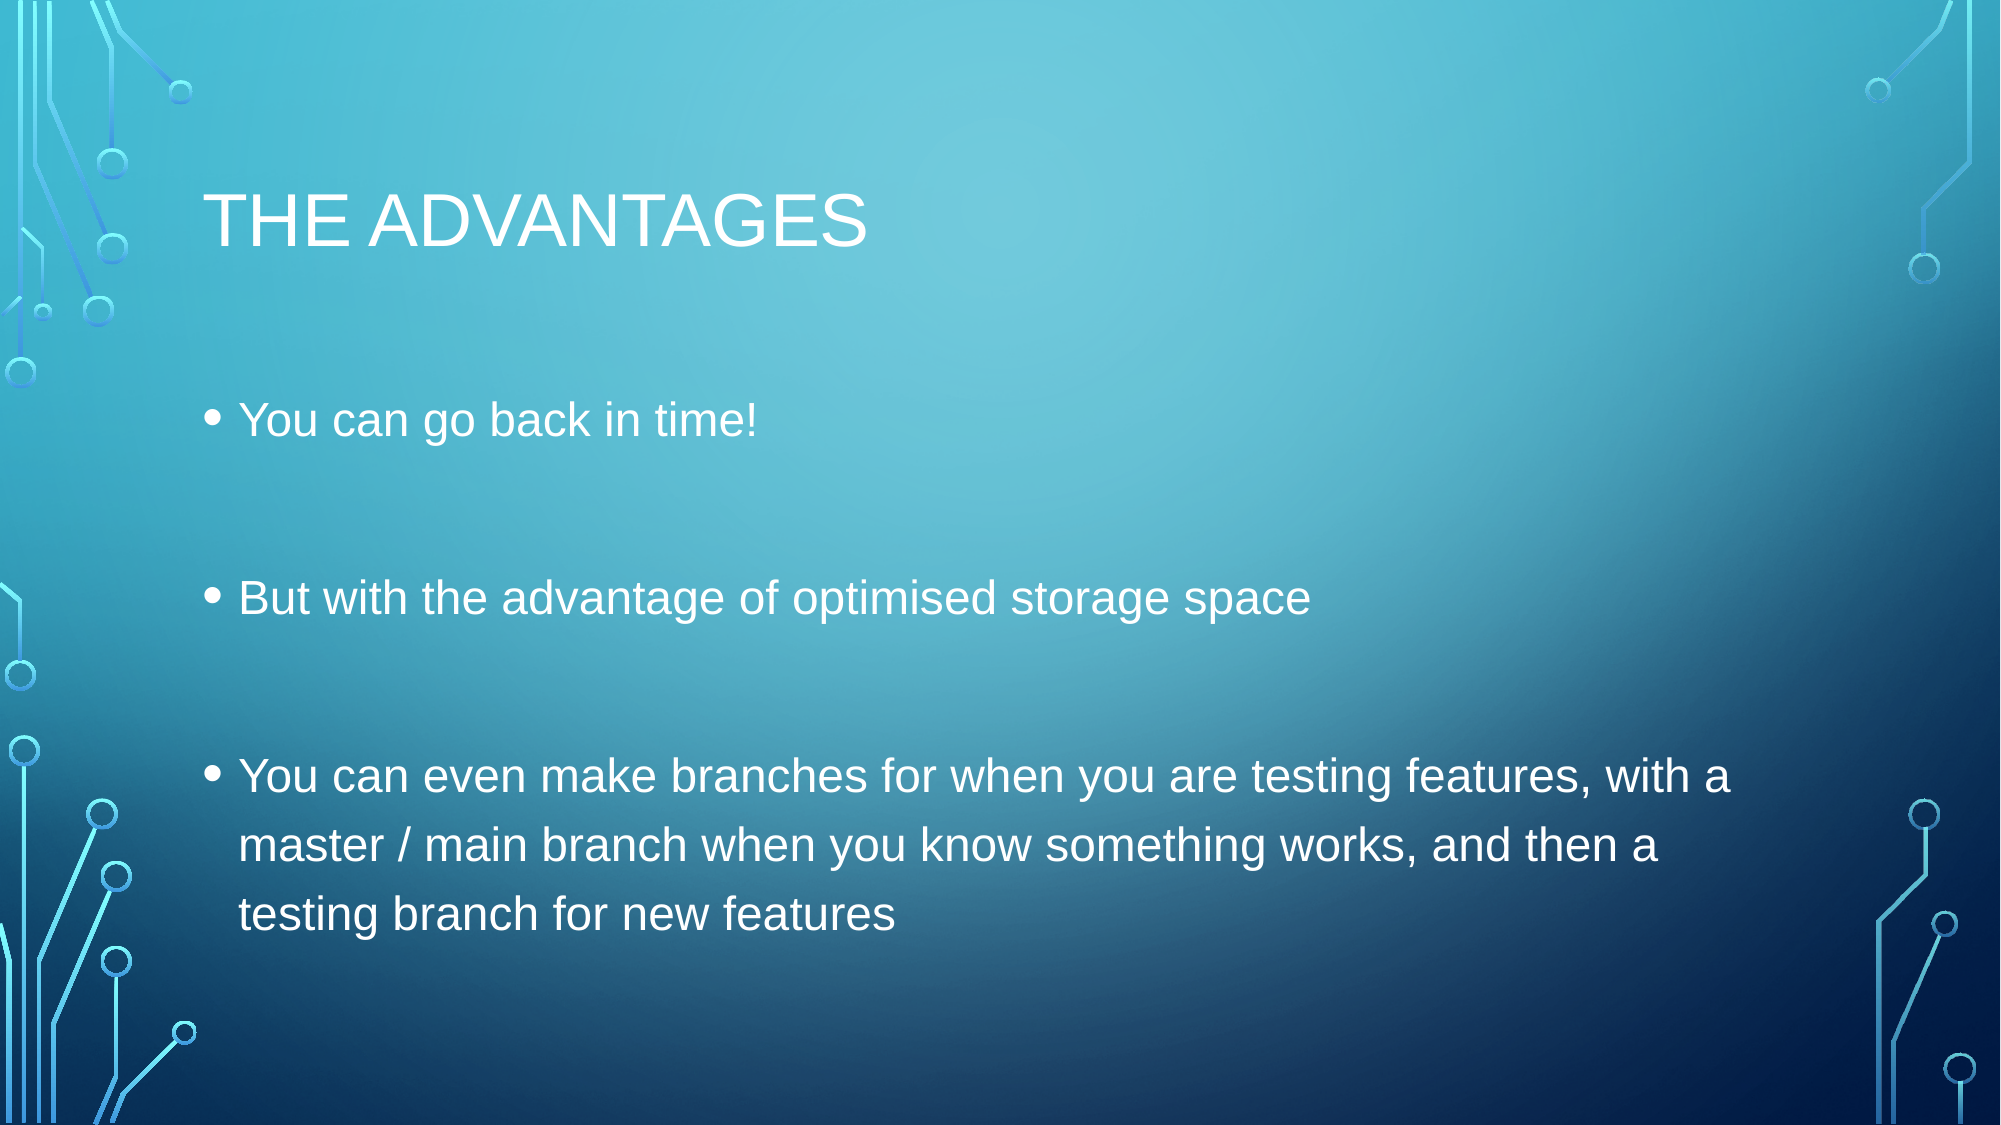

# The advantages
You can go back in time!

But with the advantage of optimised storage space

You can even make branches for when you are testing features, with a master / main branch when you know something works, and then a testing branch for new features